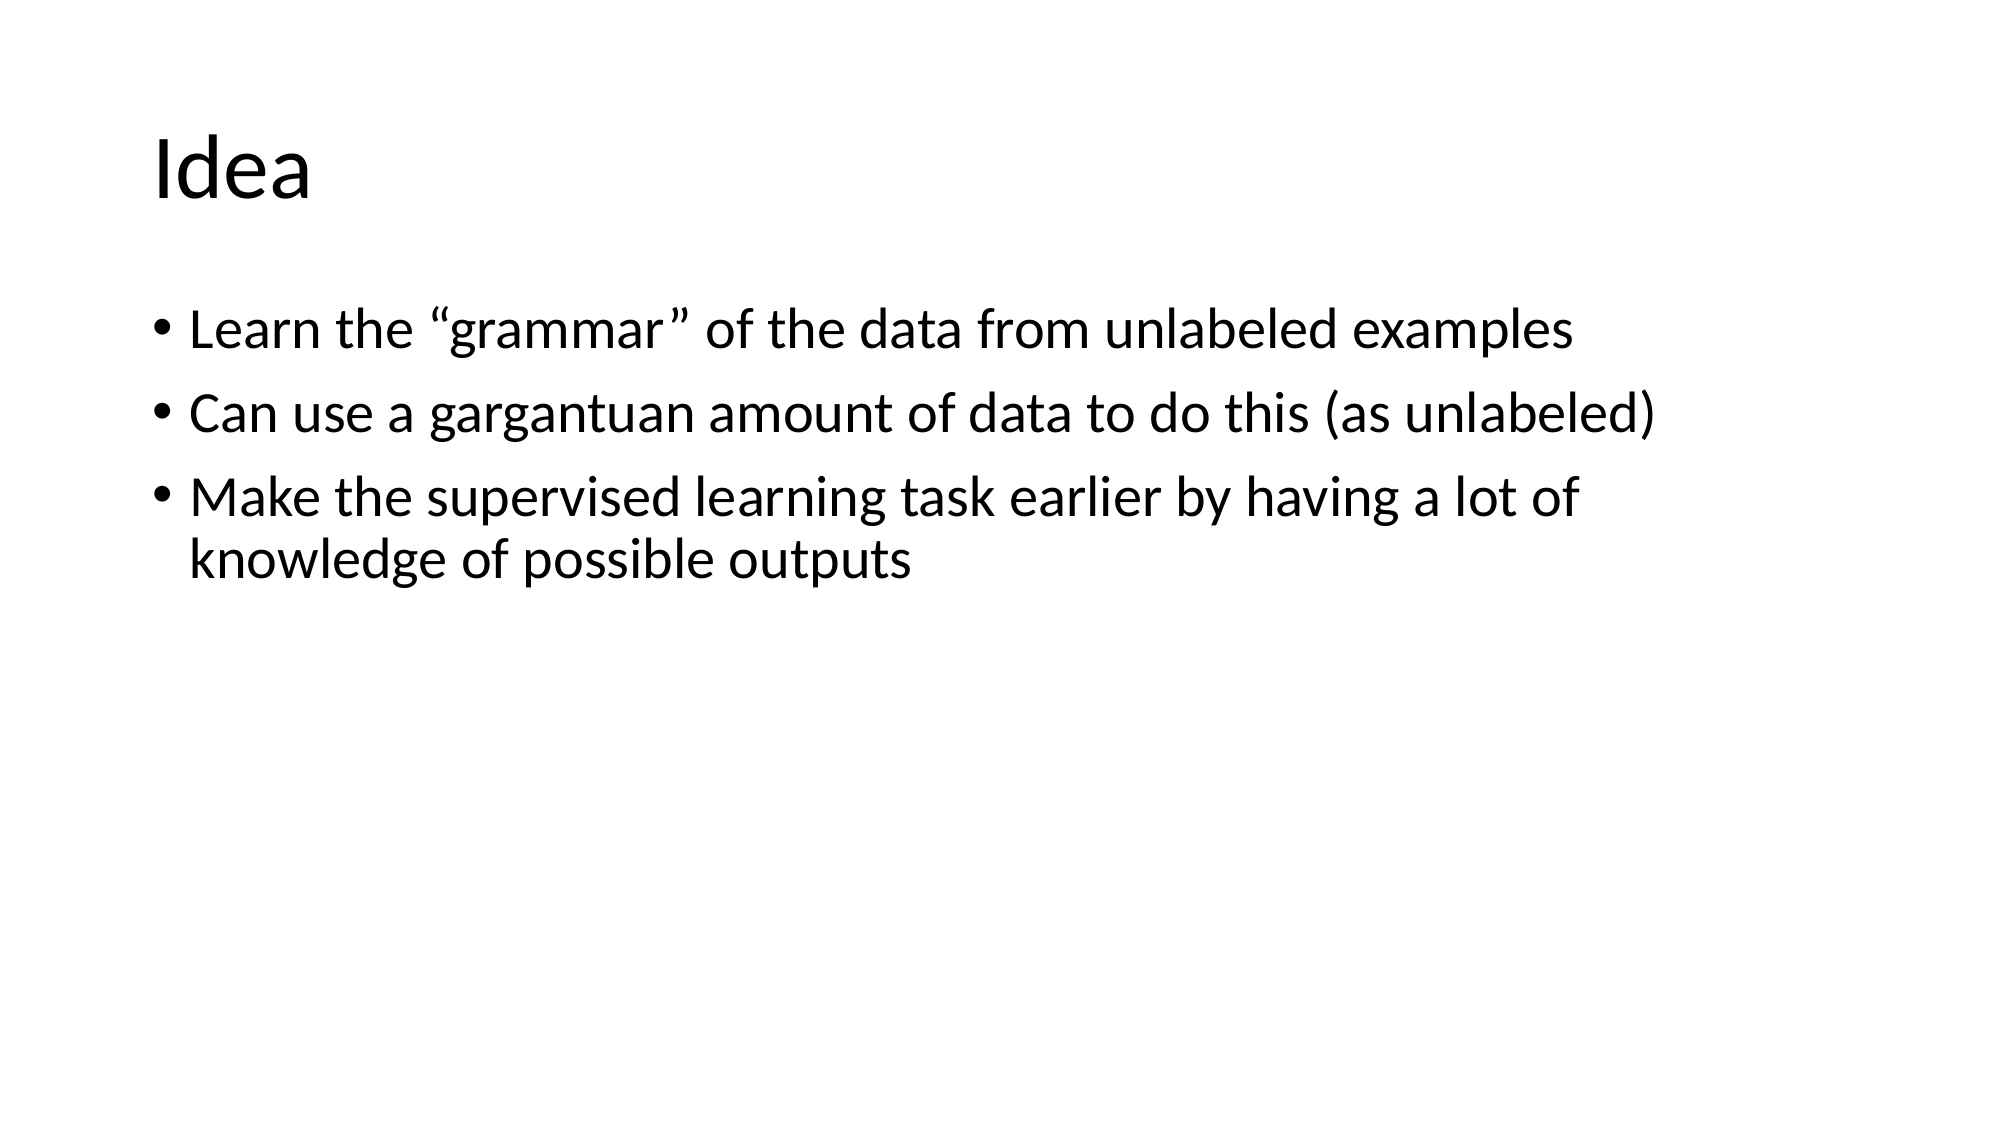

# Idea
Learn the “grammar” of the data from unlabeled examples
Can use a gargantuan amount of data to do this (as unlabeled)
Make the supervised learning task earlier by having a lot of knowledge of possible outputs